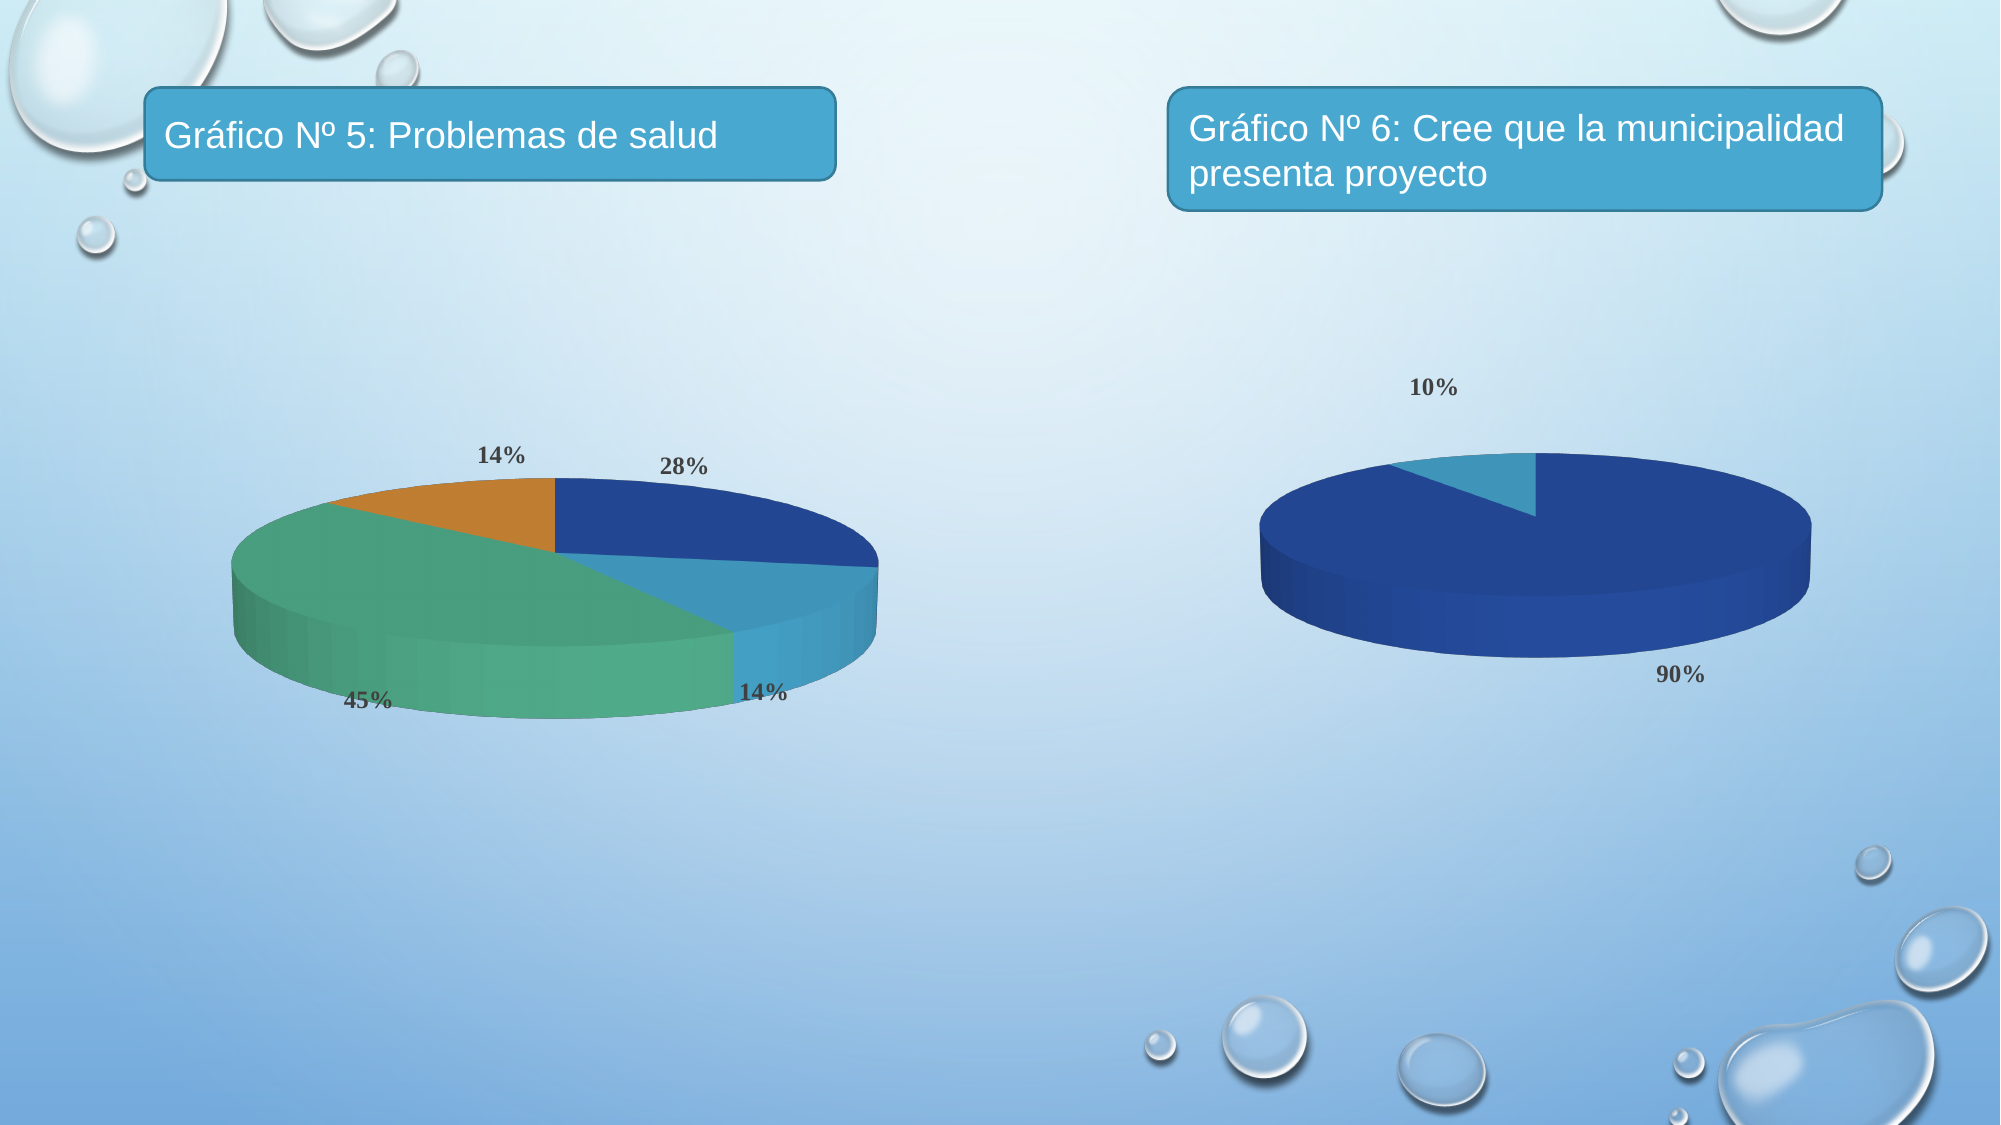

Gráfico Nº 5: Problemas de salud
Gráfico Nº 6: Cree que la municipalidad presenta proyecto

[unsupported chart]

[unsupported chart]